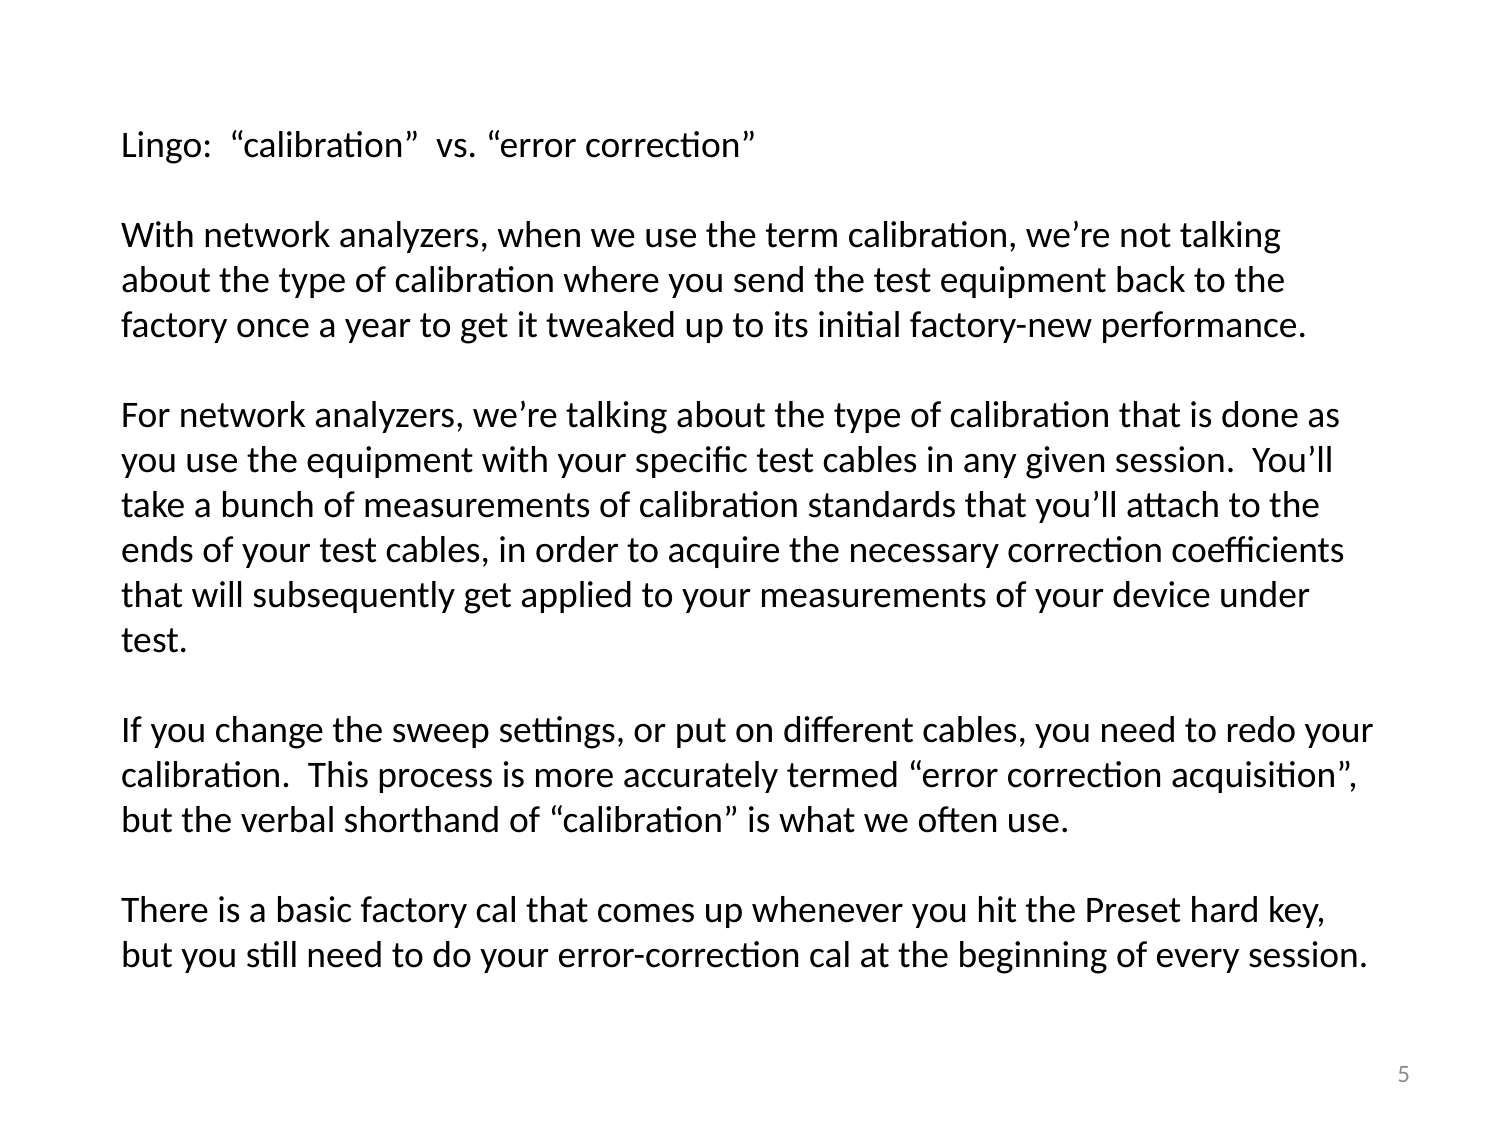

Lingo:  “calibration”  vs. “error correction”

With network analyzers, when we use the term calibration, we’re not talking about the type of calibration where you send the test equipment back to the factory once a year to get it tweaked up to its initial factory-new performance.

For network analyzers, we’re talking about the type of calibration that is done as you use the equipment with your specific test cables in any given session.  You’ll take a bunch of measurements of calibration standards that you’ll attach to the ends of your test cables, in order to acquire the necessary correction coefficients that will subsequently get applied to your measurements of your device under test.

If you change the sweep settings, or put on different cables, you need to redo your calibration.  This process is more accurately termed “error correction acquisition”, but the verbal shorthand of “calibration” is what we often use.

There is a basic factory cal that comes up whenever you hit the Preset hard key, but you still need to do your error-correction cal at the beginning of every session.
5